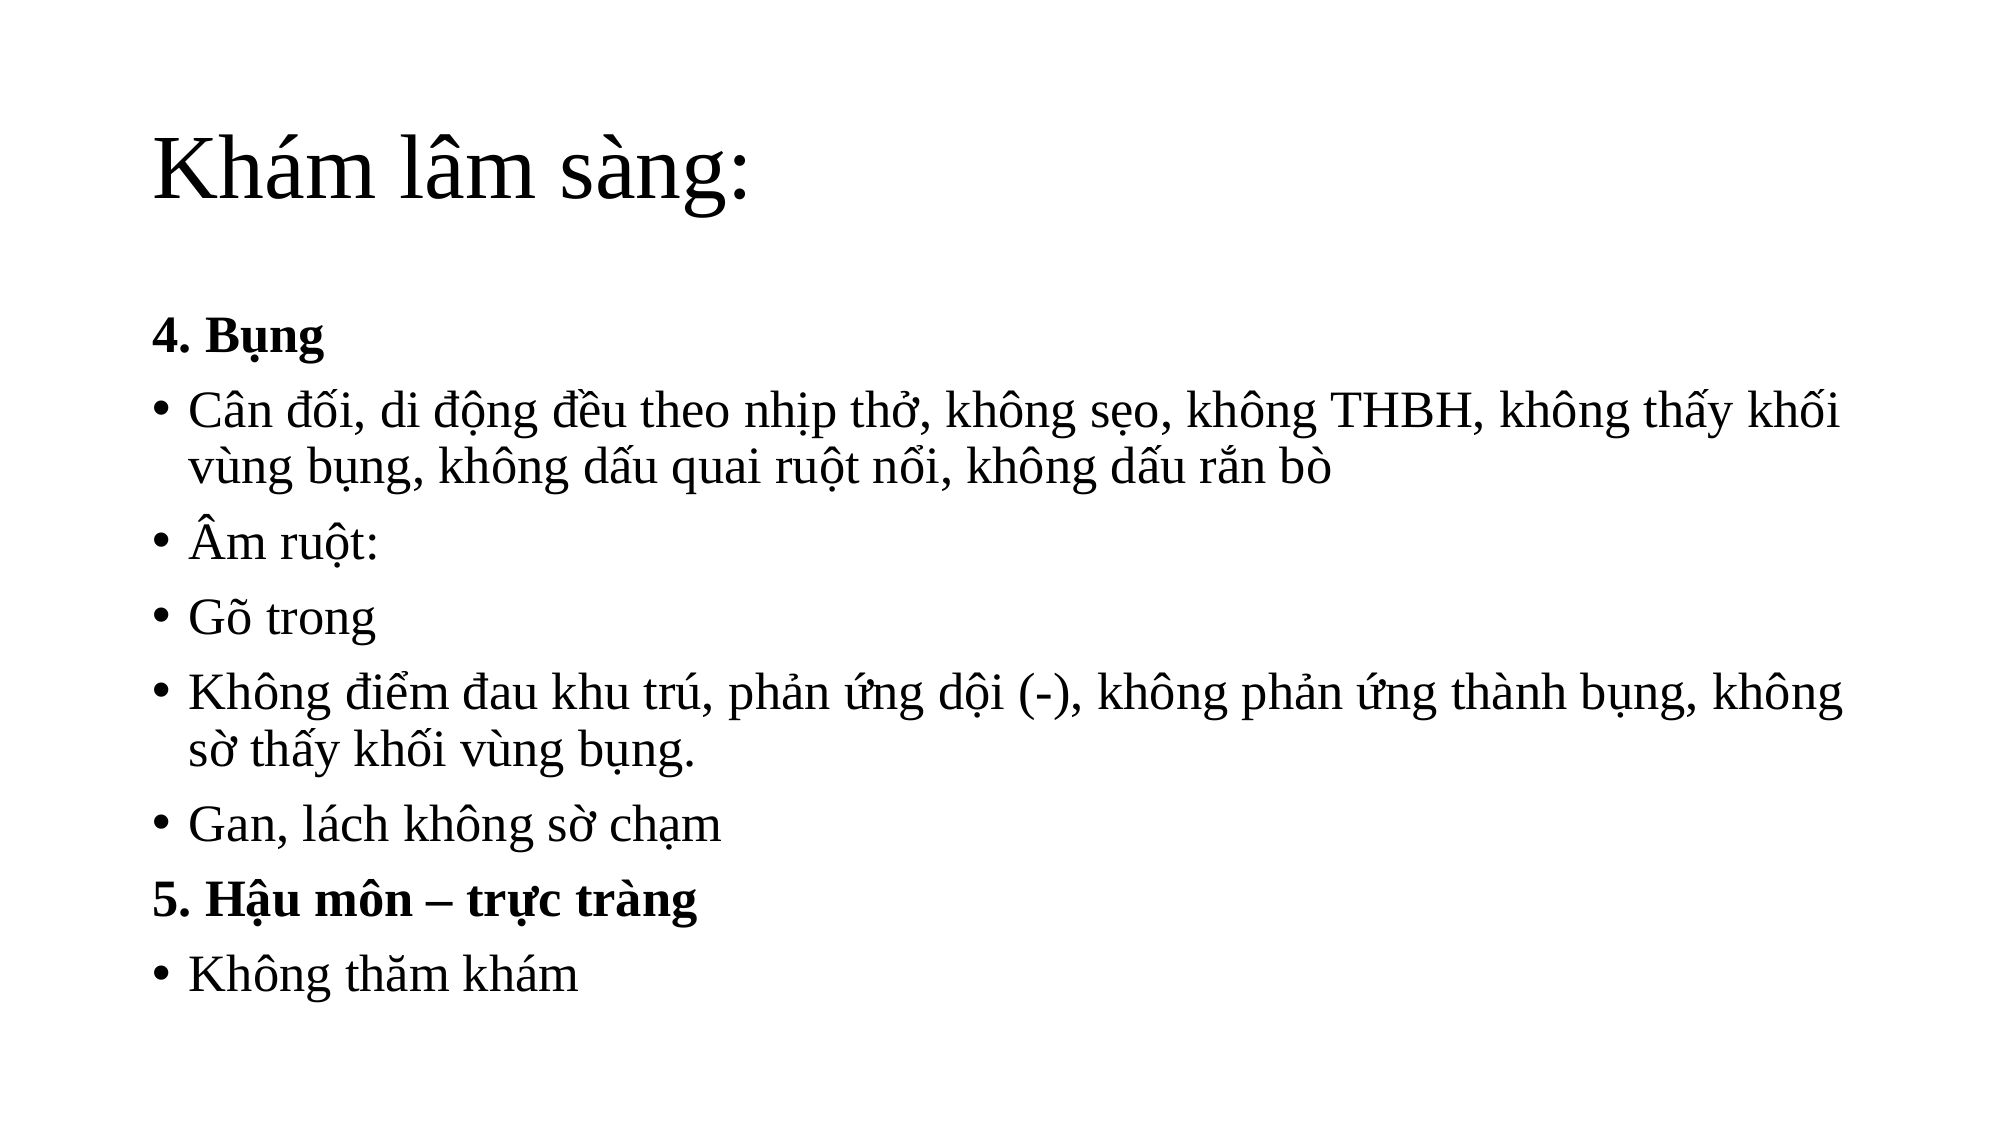

# Khám lâm sàng:
4. Bụng
Cân đối, di động đều theo nhịp thở, không sẹo, không THBH, không thấy khối vùng bụng, không dấu quai ruột nổi, không dấu rắn bò
Âm ruột:
Gõ trong
Không điểm đau khu trú, phản ứng dội (-), không phản ứng thành bụng, không sờ thấy khối vùng bụng.
Gan, lách không sờ chạm
5. Hậu môn – trực tràng
Không thăm khám